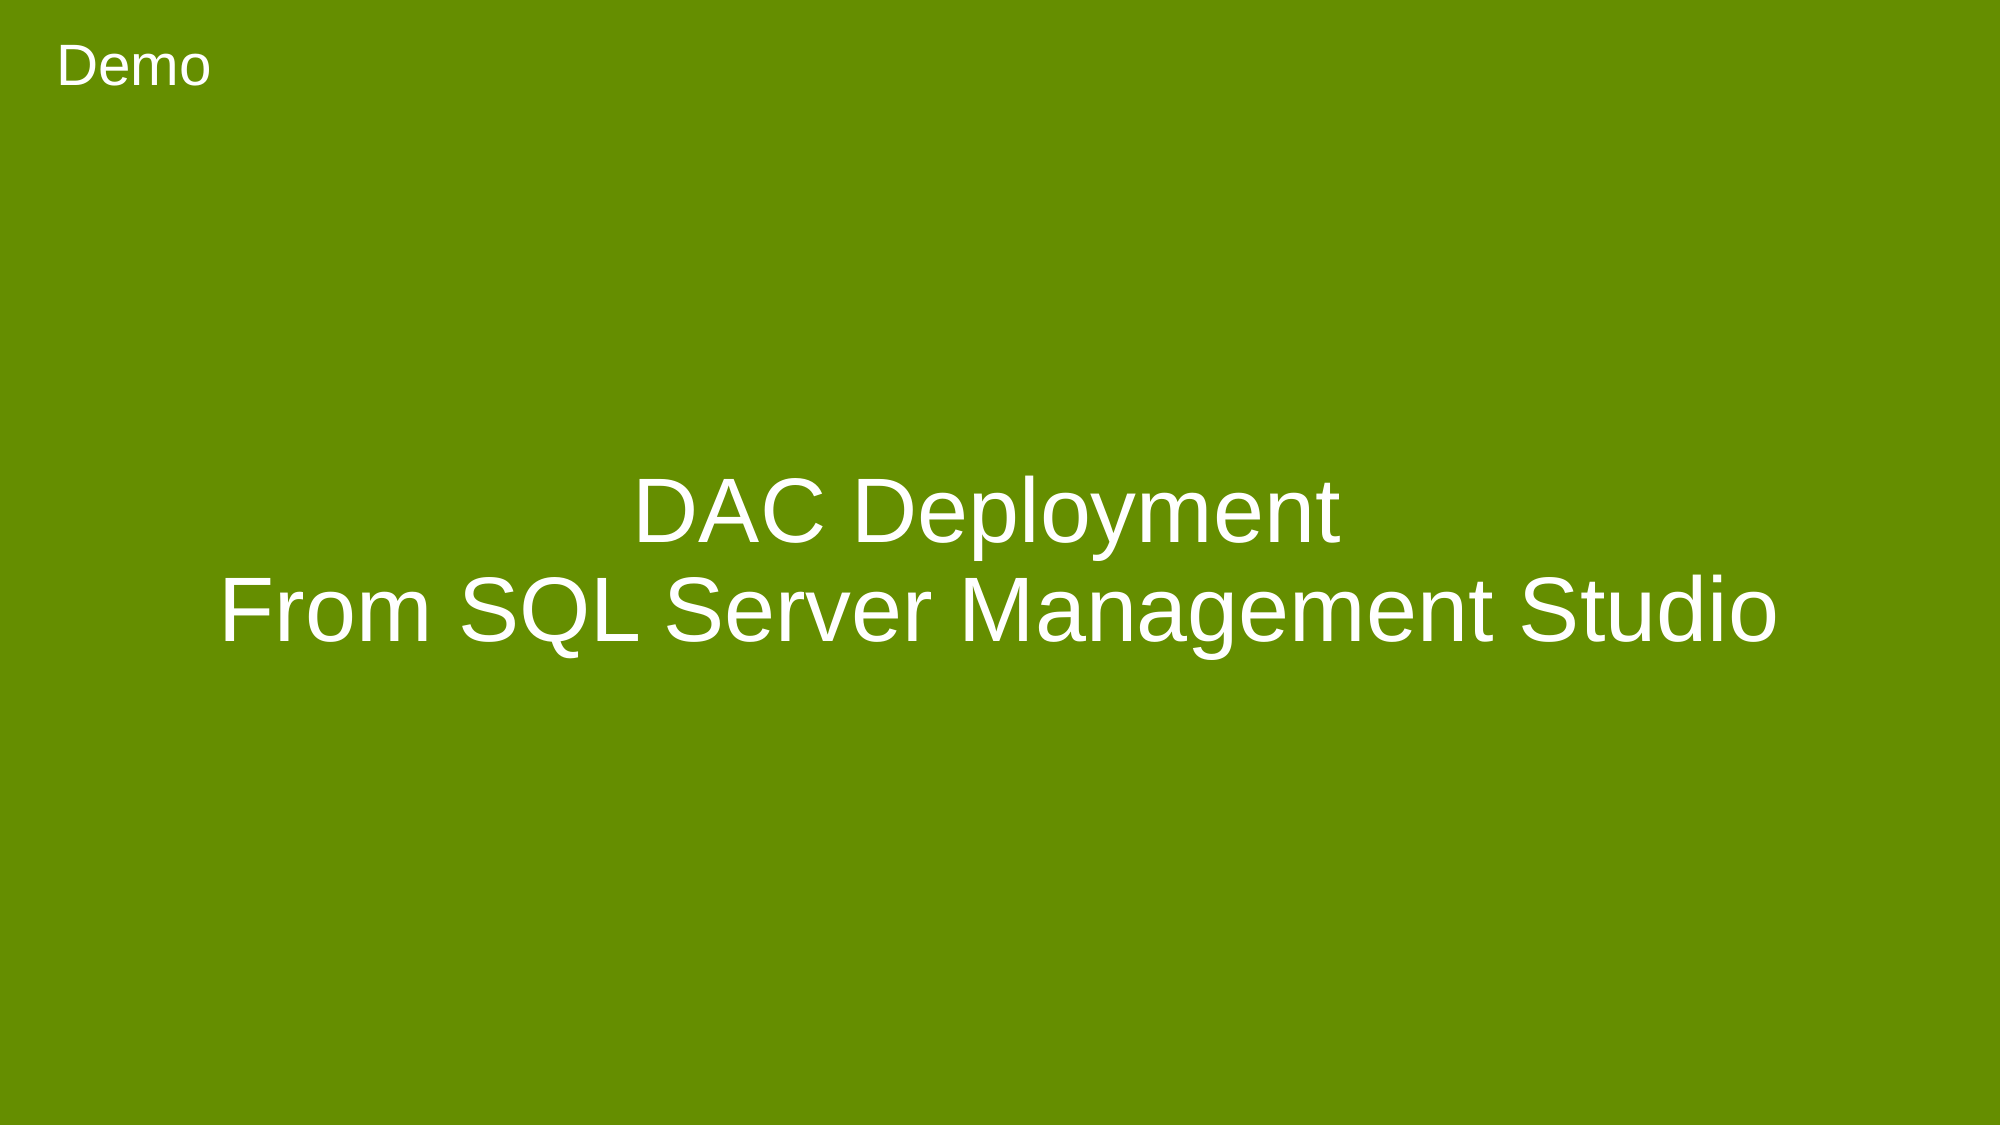

DAC Deployment
From SQL Server Management Studio
Demo